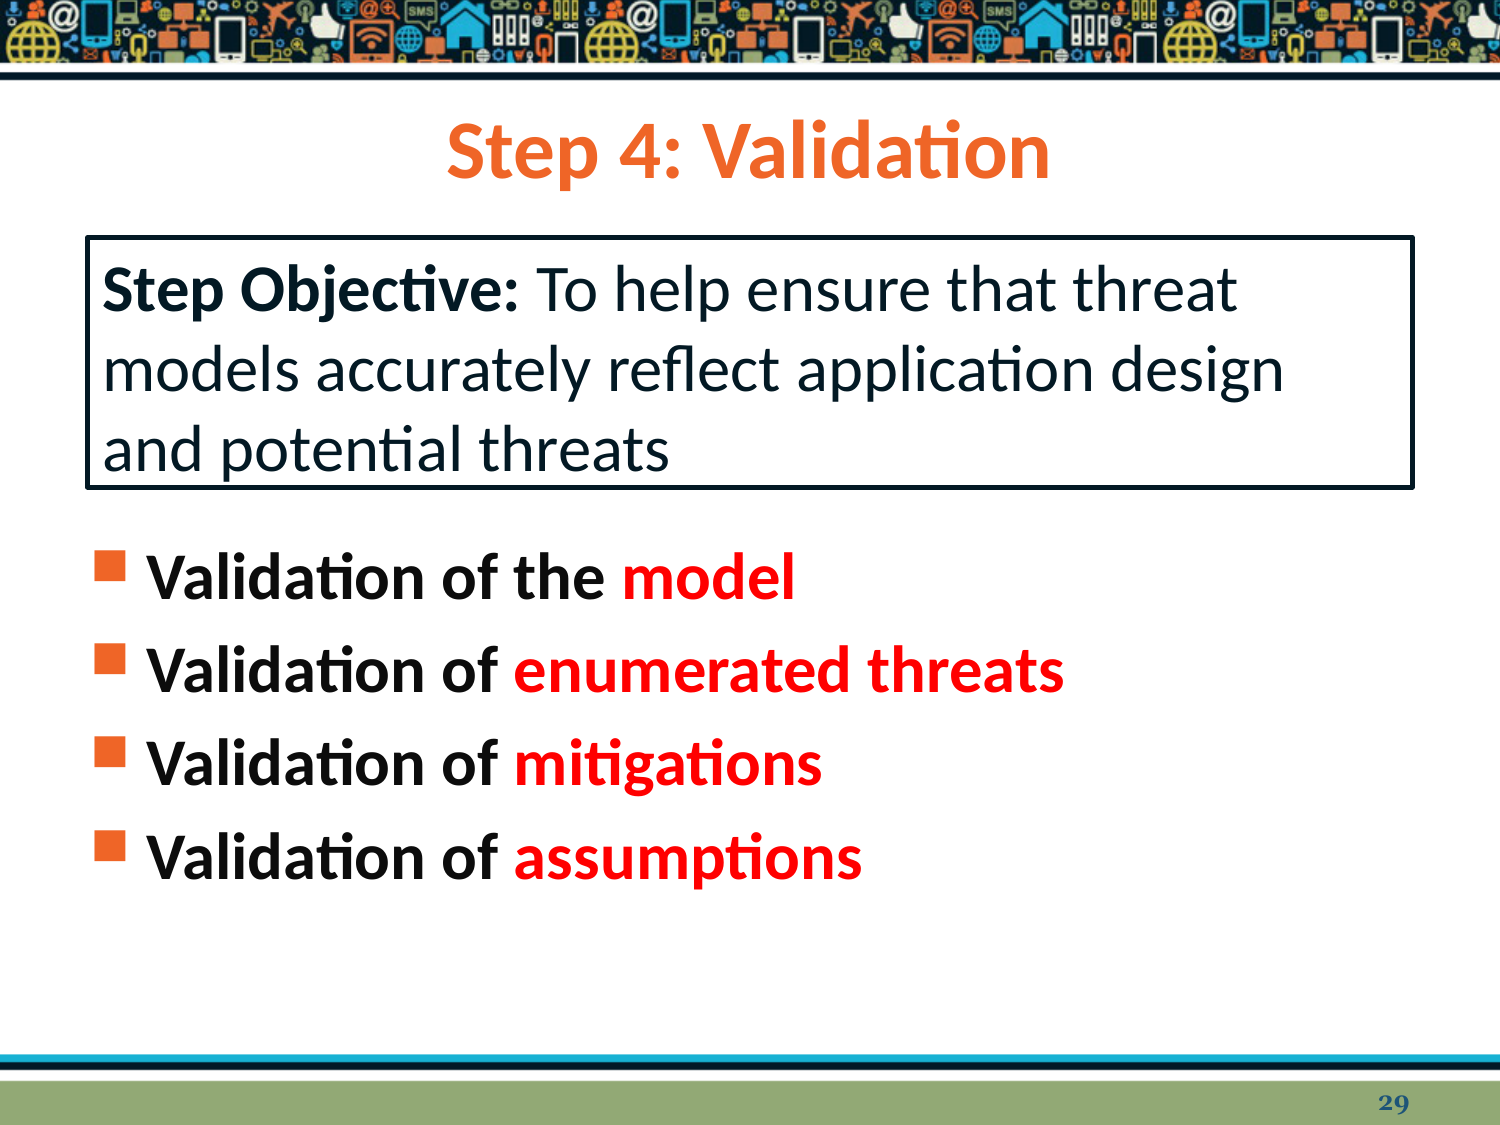

29
# Step 4: Validation
Step Objective: To help ensure that threat models accurately reflect application design and potential threats
Validation of the model
Validation of enumerated threats
Validation of mitigations
Validation of assumptions